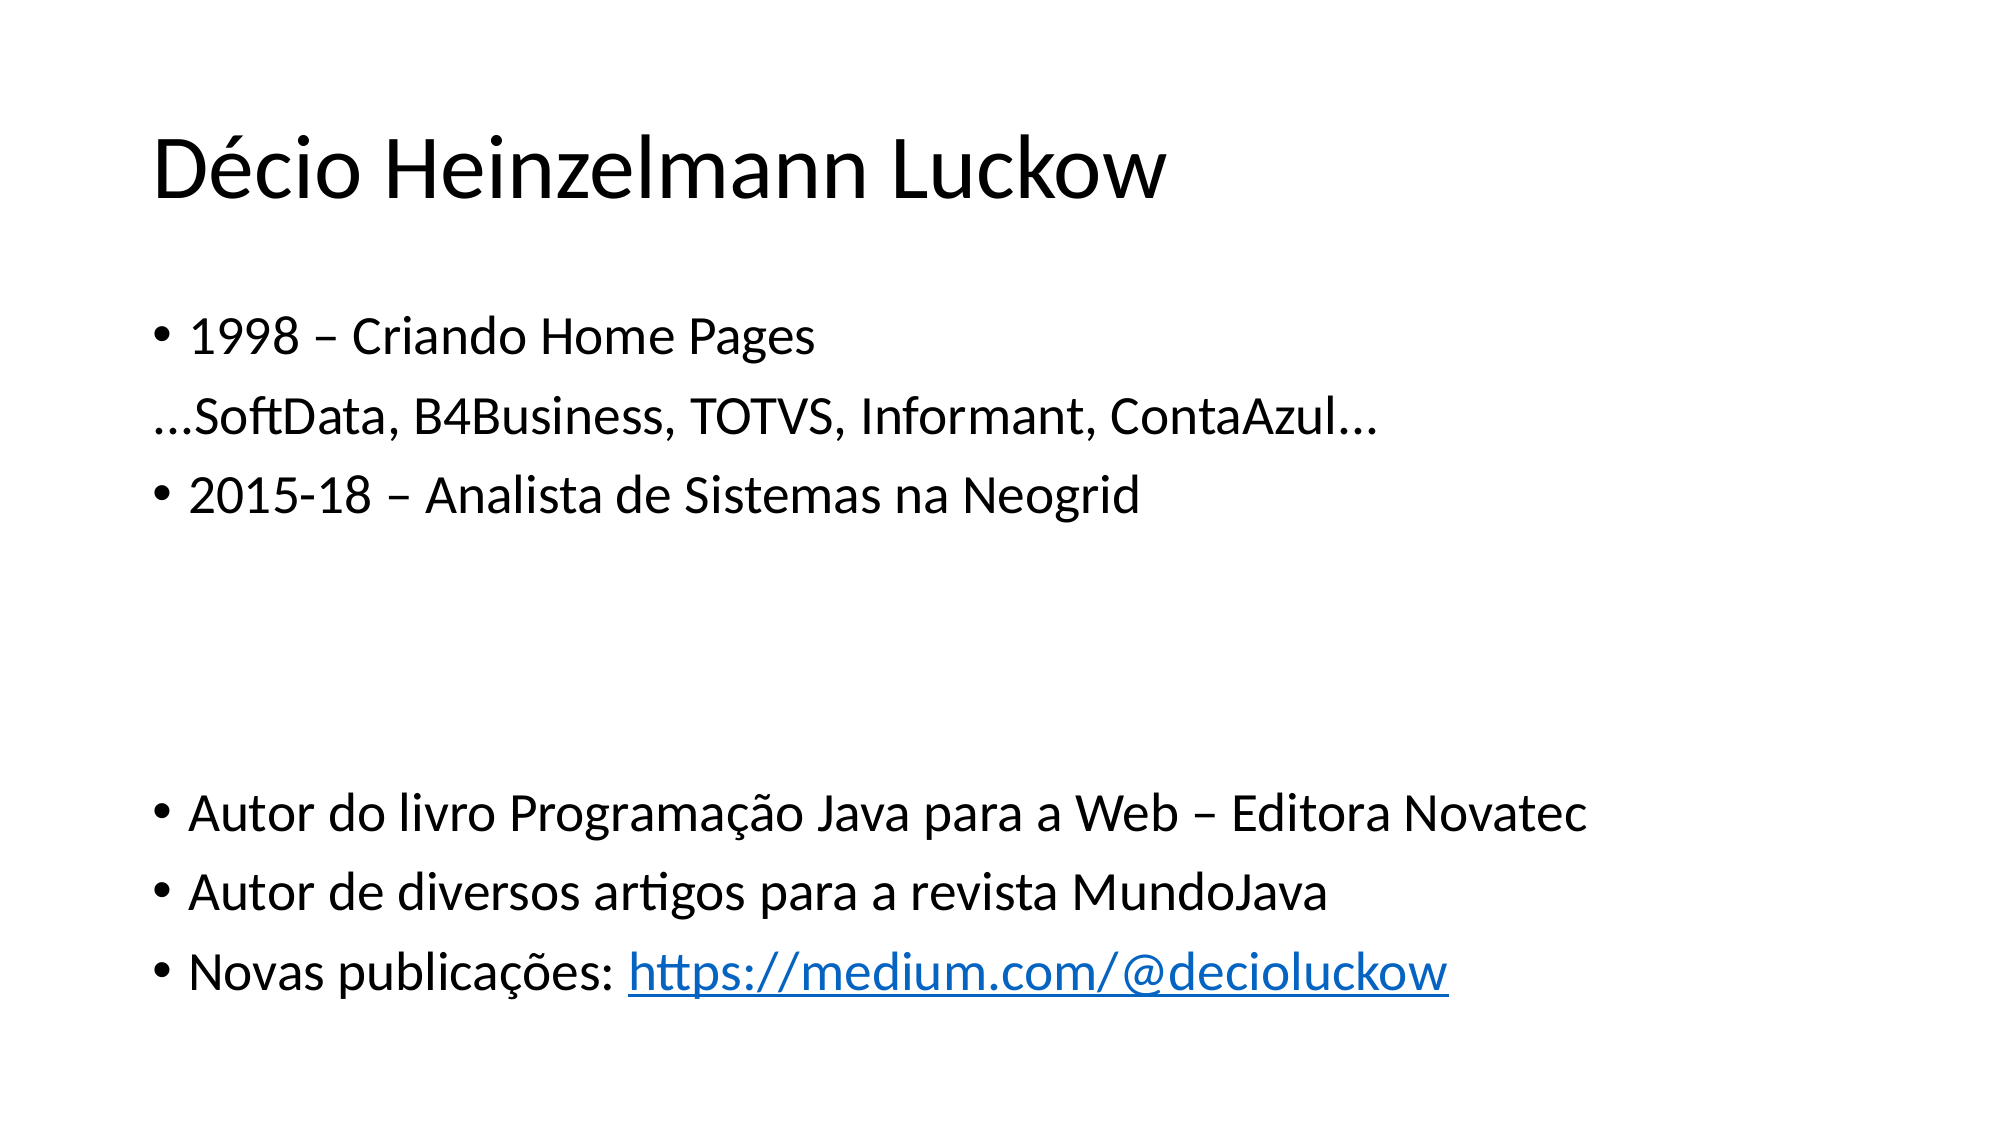

# Décio Heinzelmann Luckow
1998 – Criando Home Pages
...SoftData, B4Business, TOTVS, Informant, ContaAzul...
2015-18 – Analista de Sistemas na Neogrid

Autor do livro Programação Java para a Web – Editora Novatec
Autor de diversos artigos para a revista MundoJava
Novas publicações: https://medium.com/@decioluckow